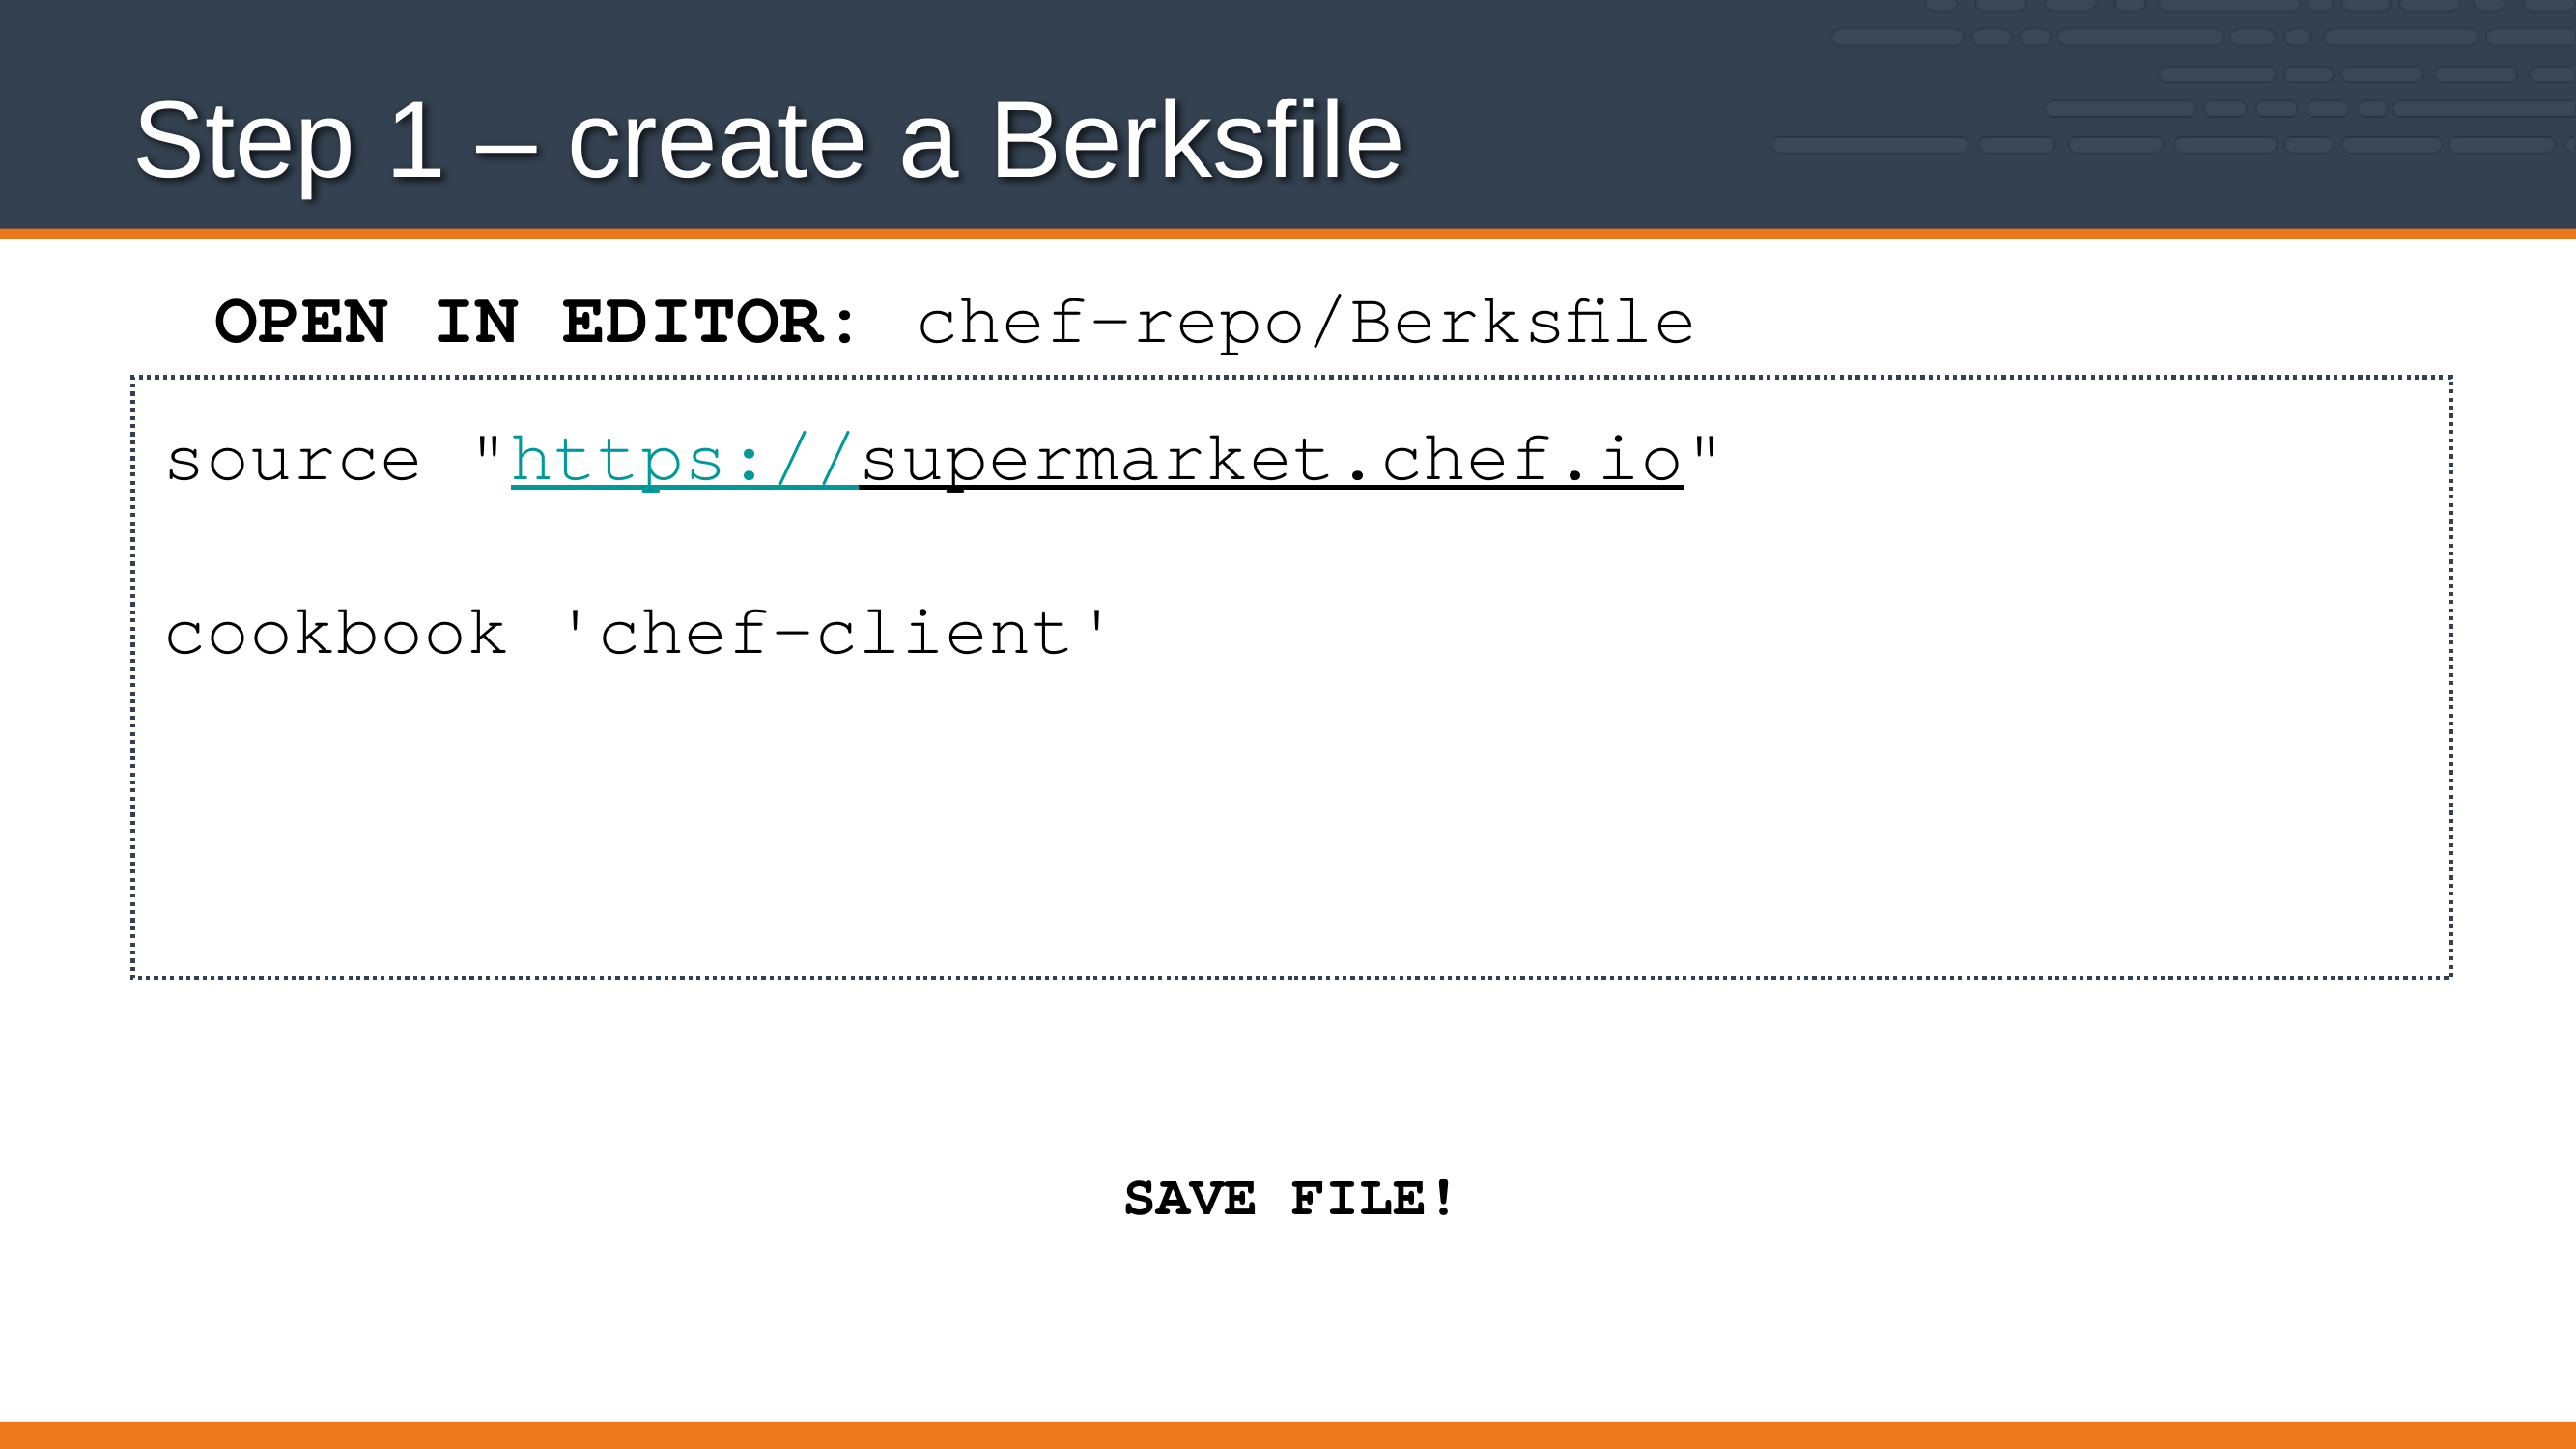

# Step 1 – create a Berksfile
chef-repo/Berksfile
OPEN IN EDITOR:
source "https://supermarket.chef.io"

cookbook 'chef-client'
SAVE FILE!